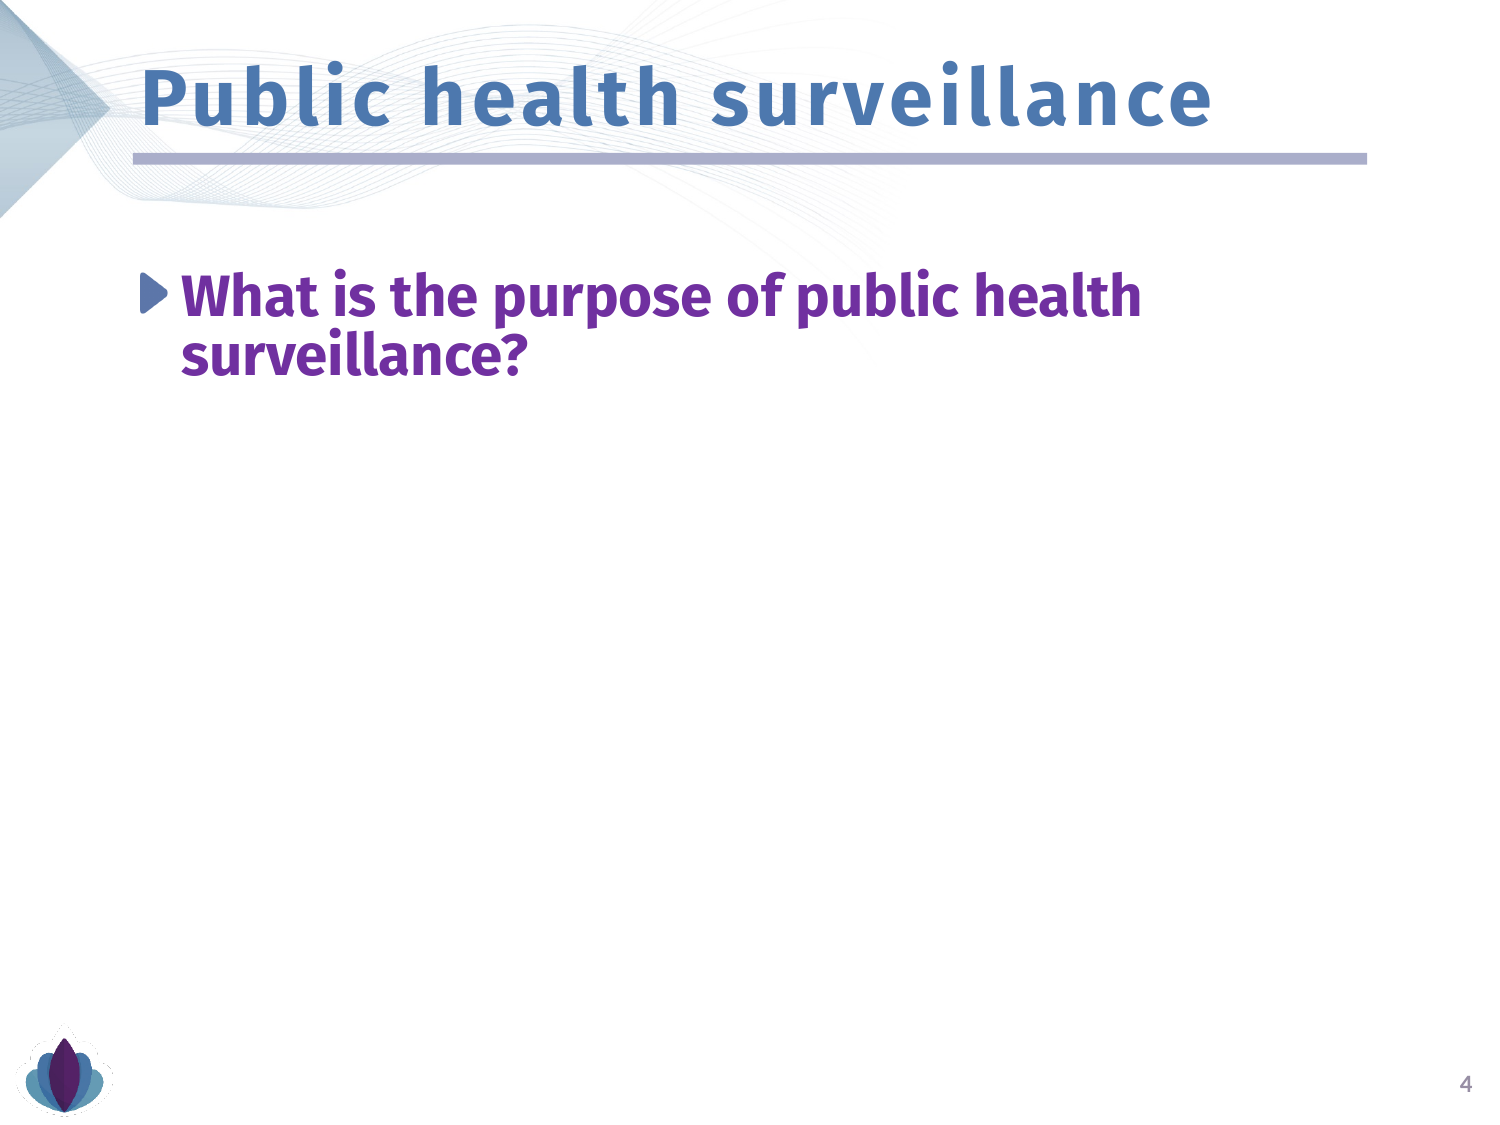

# Public health surveillance
What is the purpose of public health surveillance?